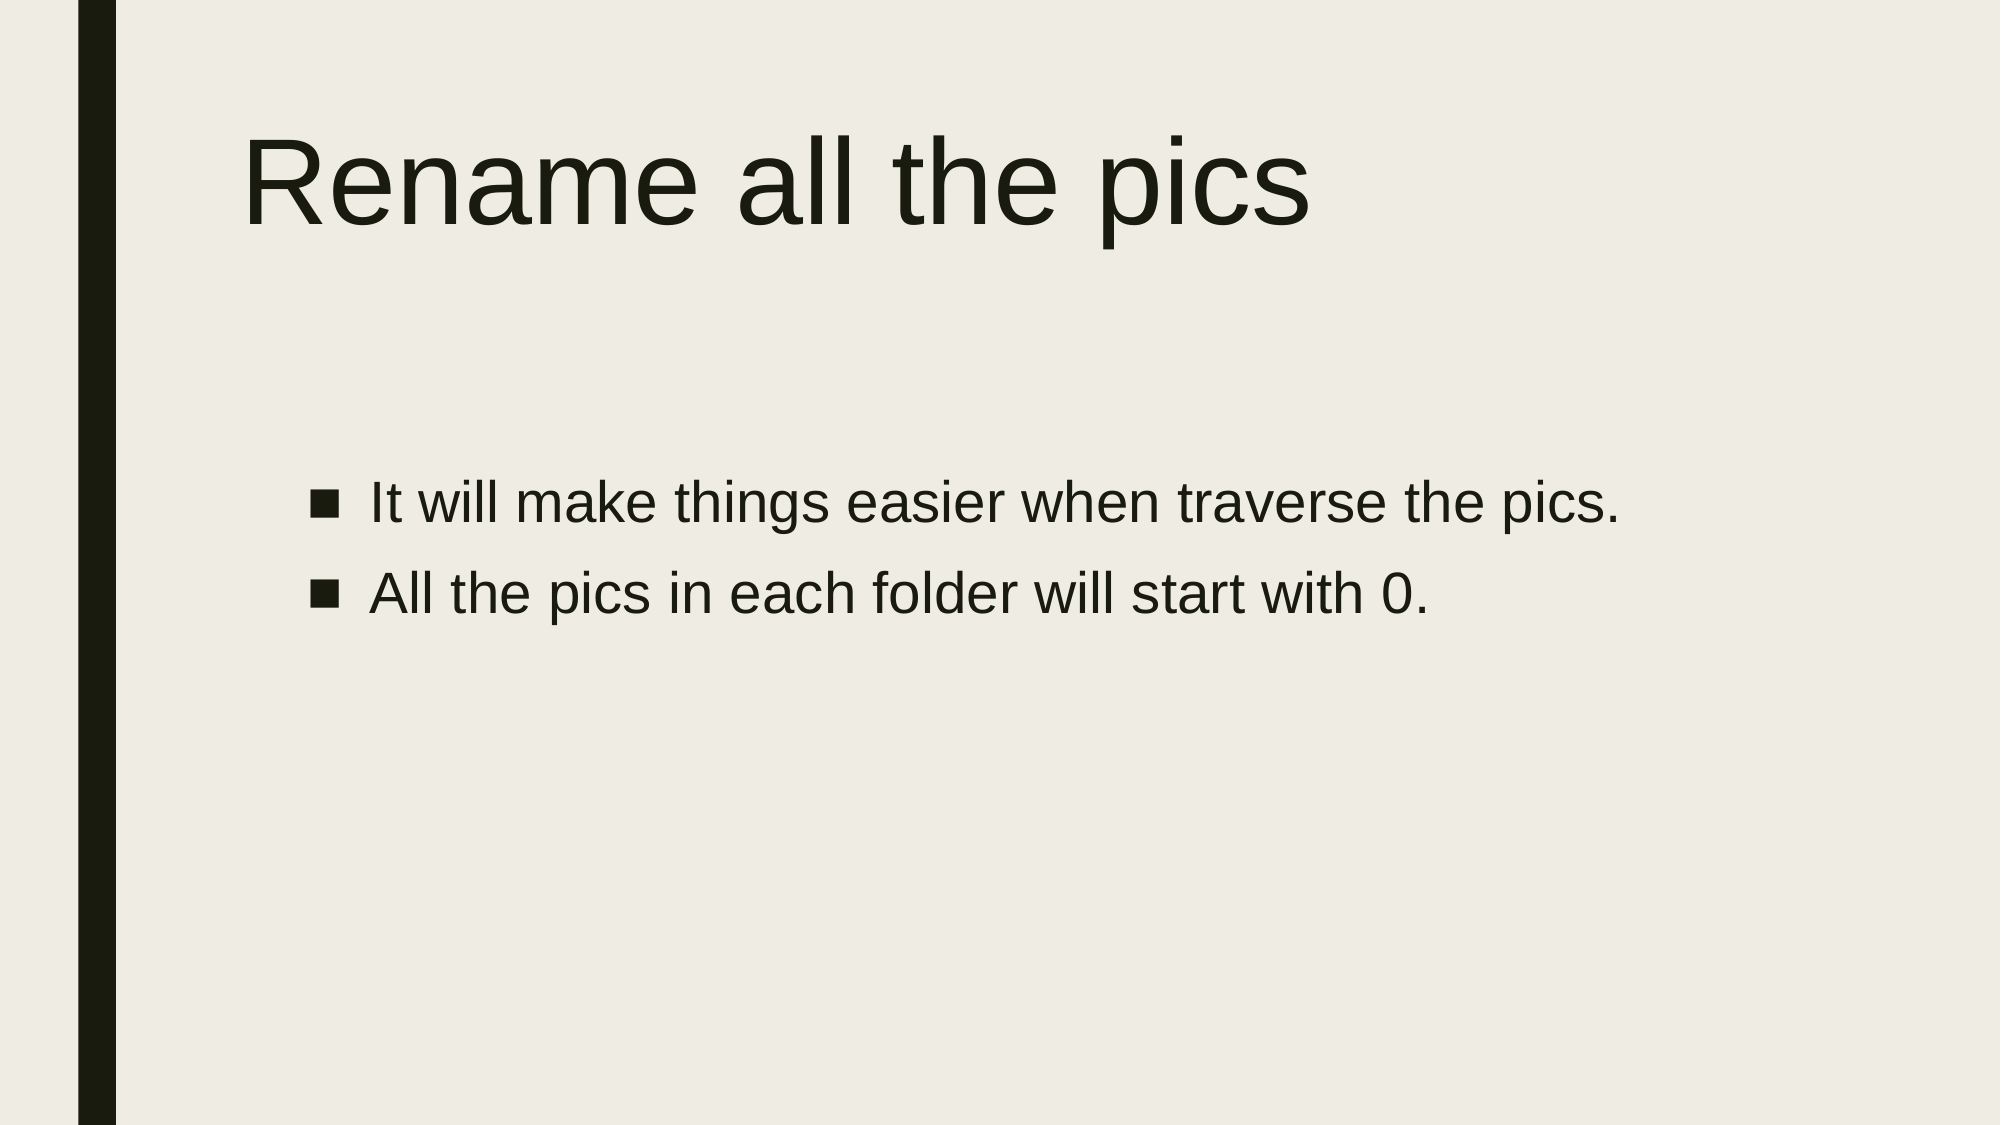

# Rename all the pics
It will make things easier when traverse the pics.
All the pics in each folder will start with 0.